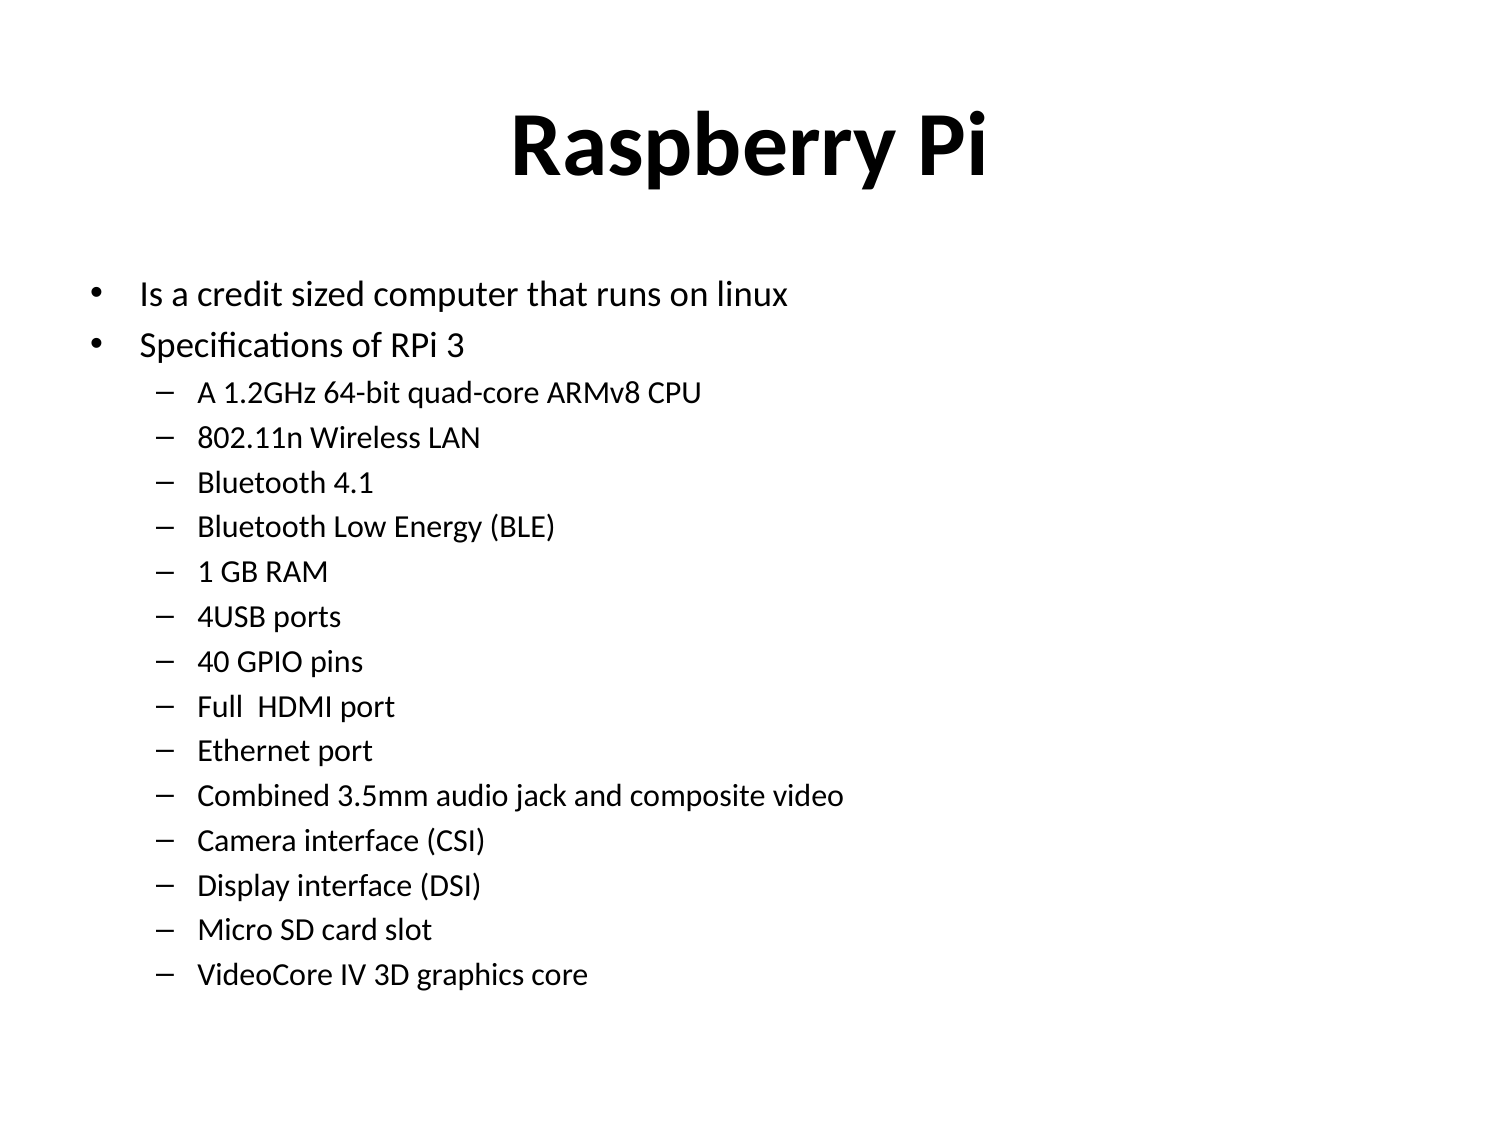

# Raspberry Pi
Is a credit sized computer that runs on linux
Specifications of RPi 3
A 1.2GHz 64-bit quad-core ARMv8 CPU
802.11n Wireless LAN
Bluetooth 4.1
Bluetooth Low Energy (BLE)
1 GB RAM
4USB ports
40 GPIO pins
Full  HDMI port
Ethernet port
Combined 3.5mm audio jack and composite video
Camera interface (CSI)
Display interface (DSI)
Micro SD card slot
VideoCore IV 3D graphics core